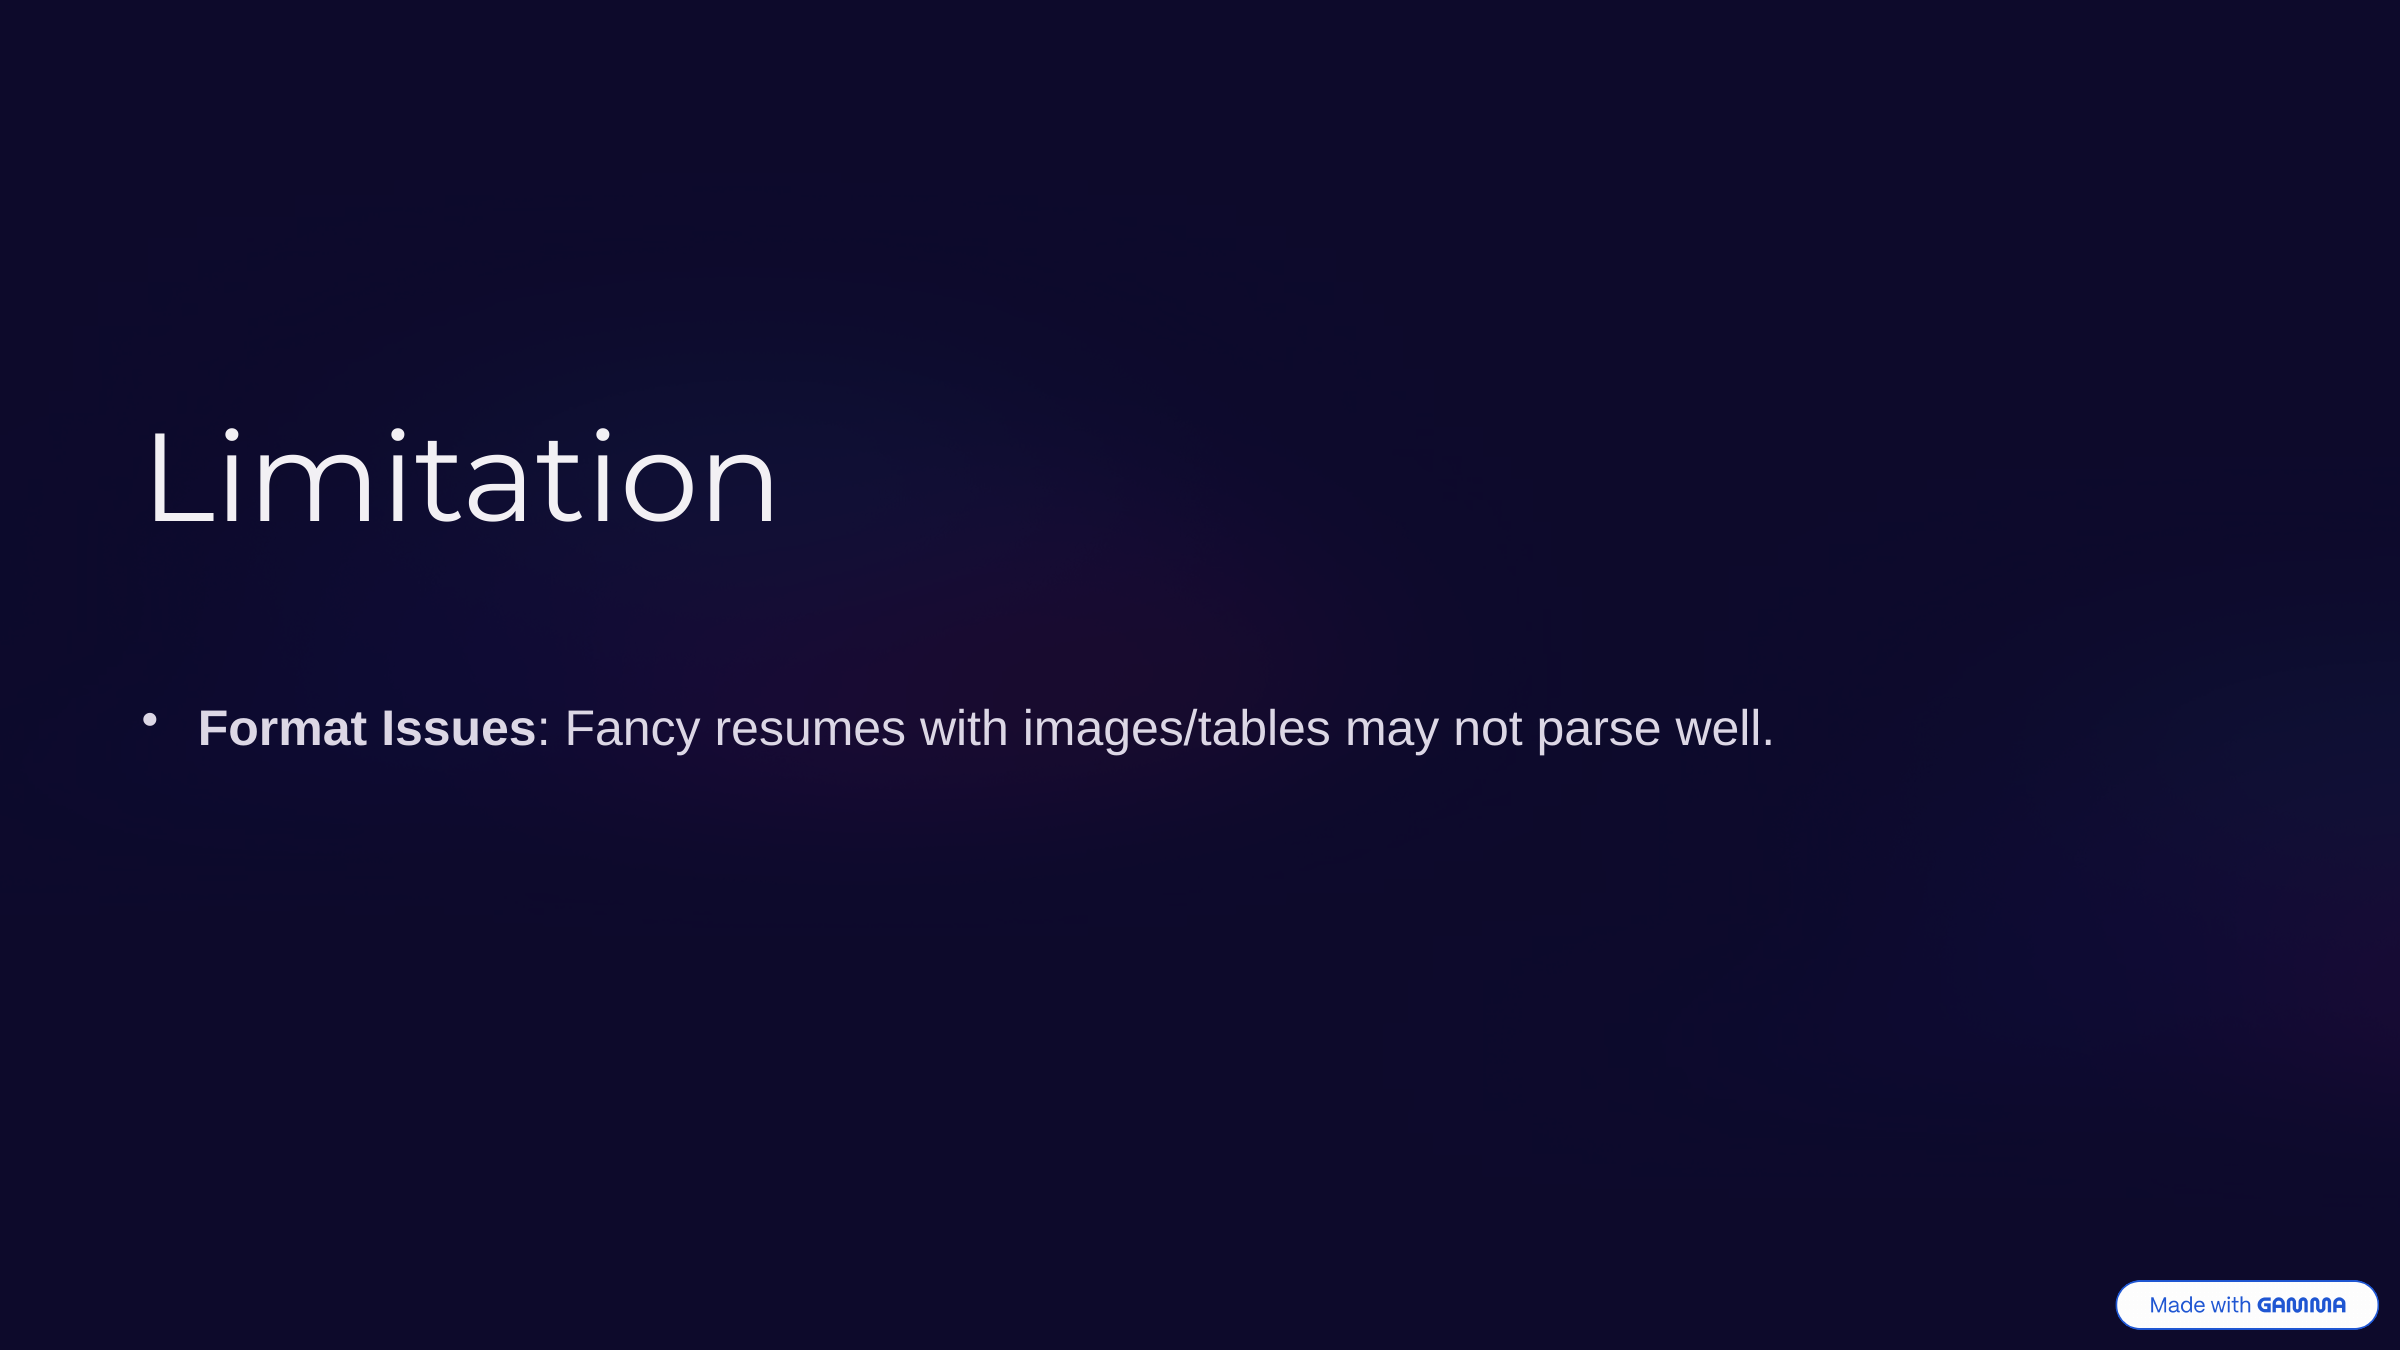

Limitation
Format Issues: Fancy resumes with images/tables may not parse well.